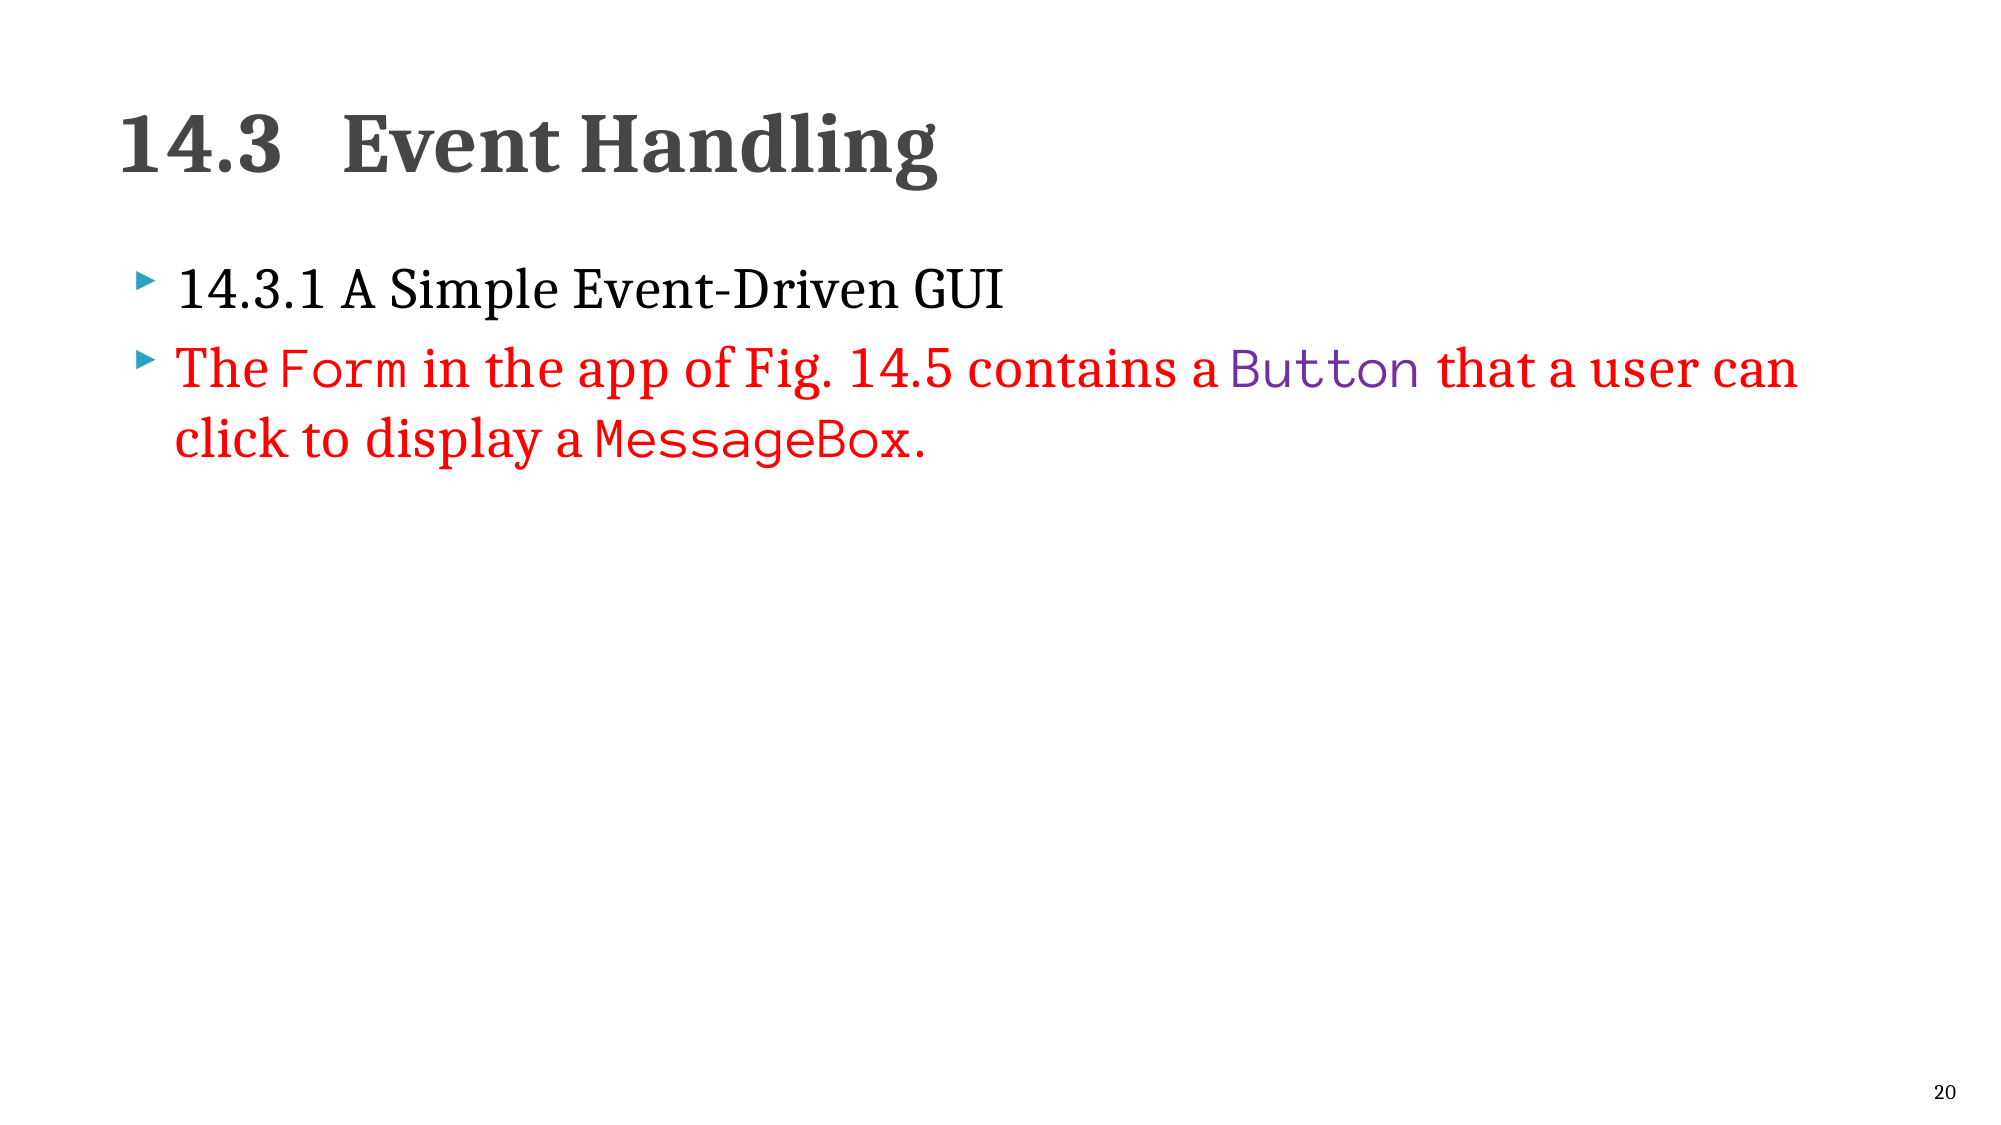

# 14.3   Event Handling
14.3.1 A Simple Event-Driven GUI
The Form in the app of Fig. 14.5 contains a Button that a user can click to display a MessageBox.

20